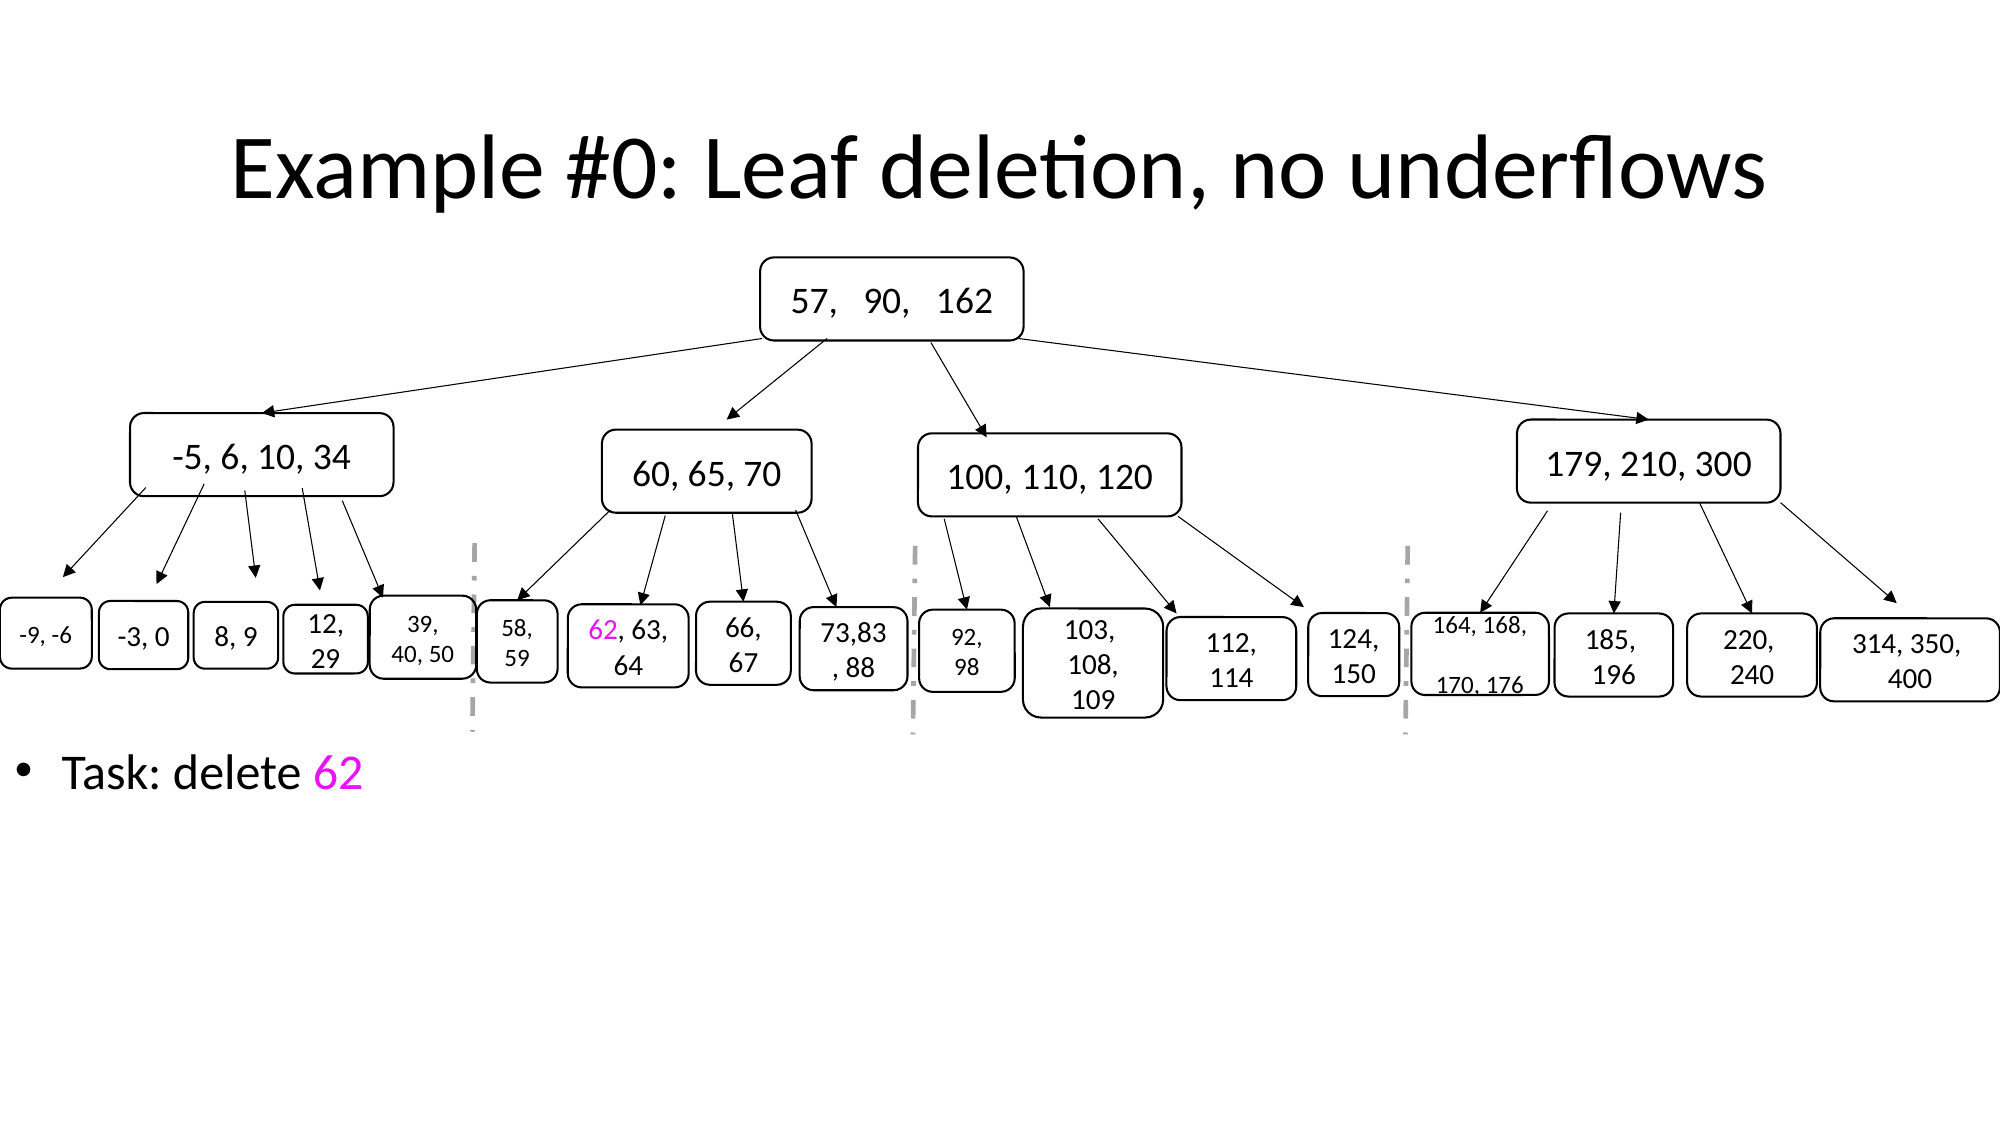

# Example #0: Leaf deletion, no underflows
57,   90,   162
-5, 6, 10, 34
179, 210, 300
60, 65, 70
100, 110, 120
39, 40, 50
-9, -6
58, 59
-3, 0
66, 67
8, 9
62, 63, 64
12, 29
73,83, 88
103,
108, 109
92, 98
164, 168,
170, 176
124, 150
185,
196
220,
240
112, 114
314, 350,
400
Task: delete 62